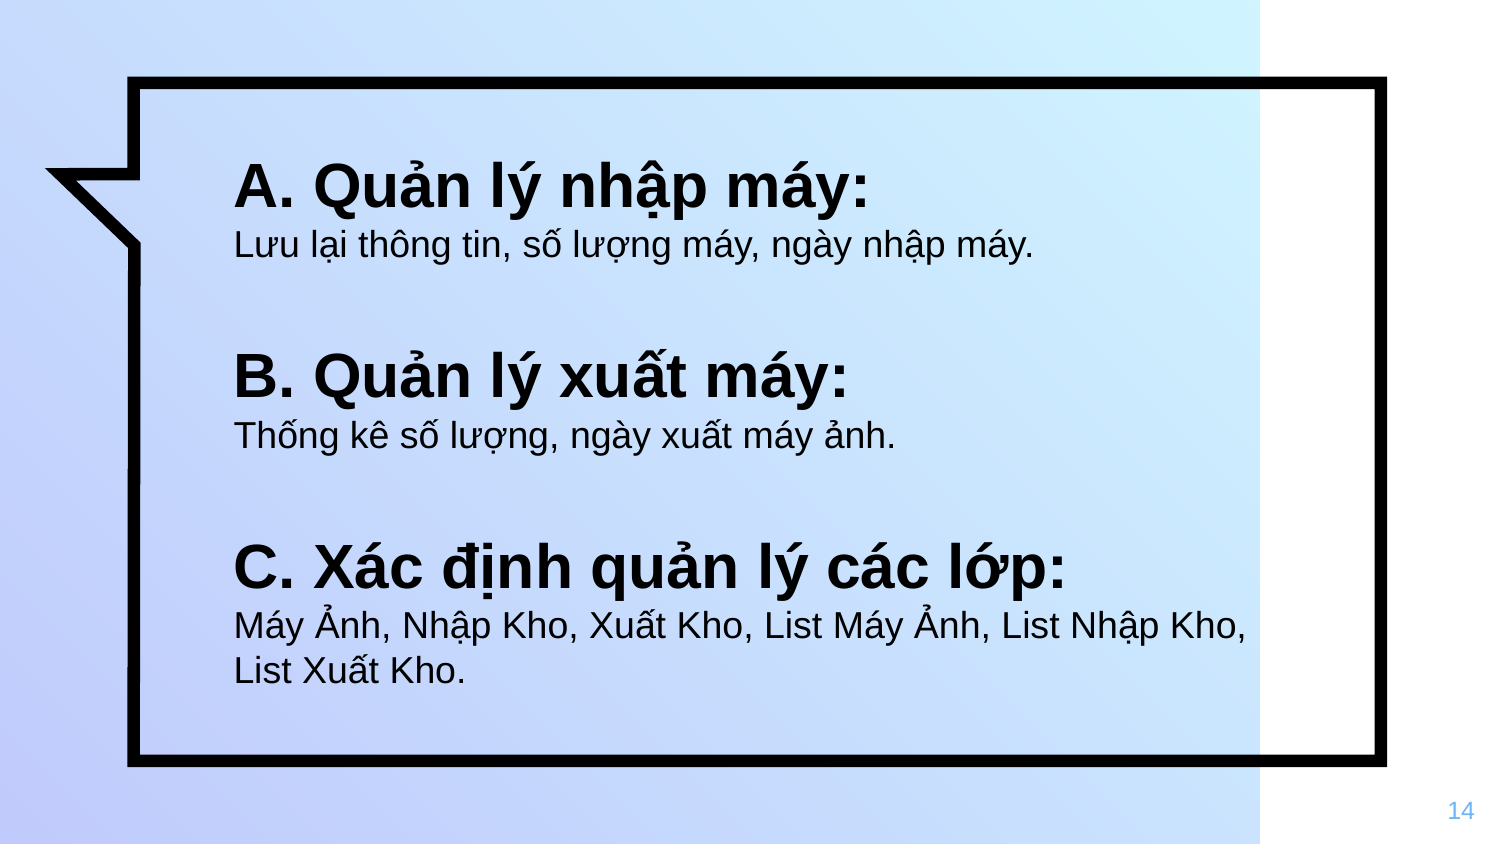

A. Quản lý nhập máy:
Lưu lại thông tin, số lượng máy, ngày nhập máy.
B. Quản lý xuất máy:
Thống kê số lượng, ngày xuất máy ảnh.
C. Xác định quản lý các lớp:
Máy Ảnh, Nhập Kho, Xuất Kho, List Máy Ảnh, List Nhập Kho, List Xuất Kho.
14